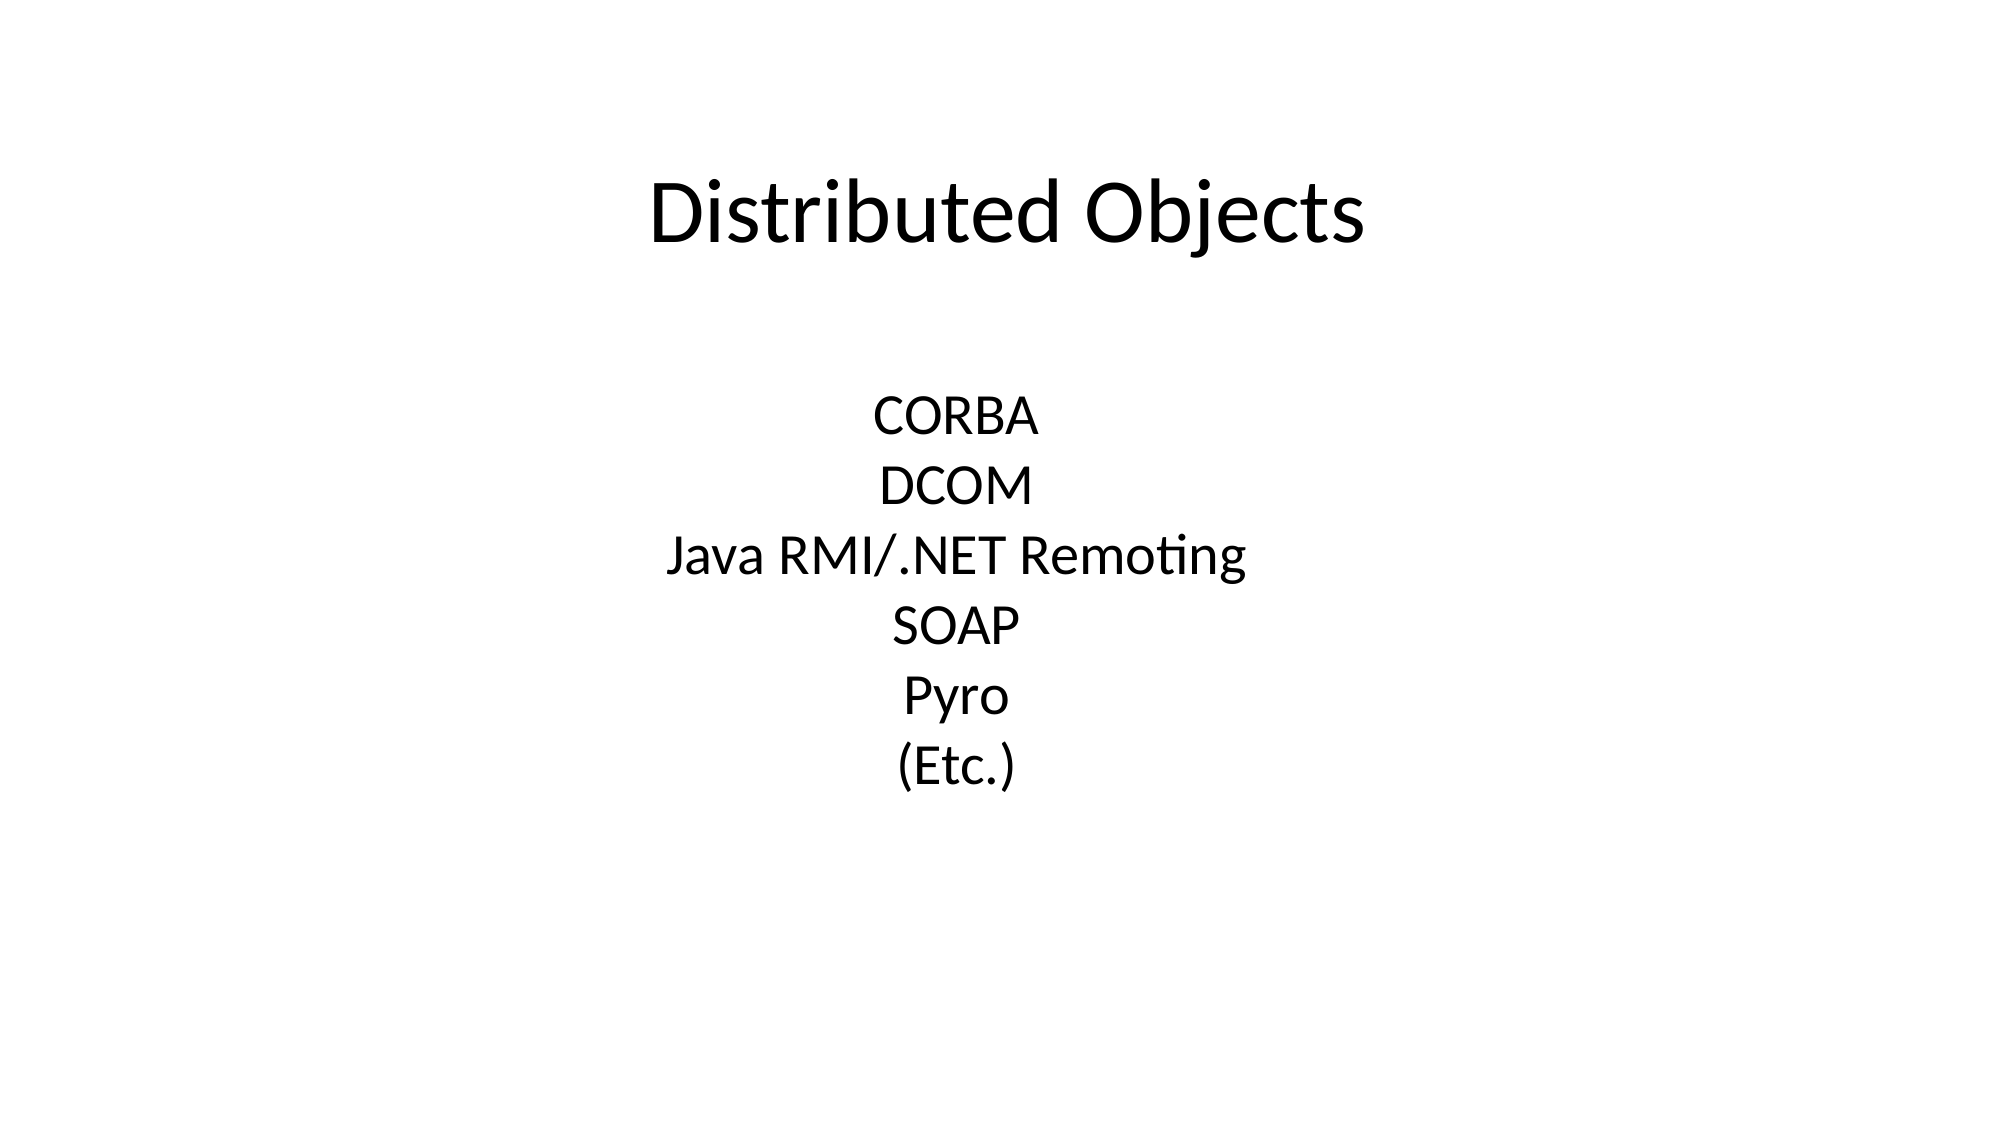

# Distributed Objects
CORBA
DCOM
Java RMI/.NET Remoting
SOAP
Pyro
(Etc.)